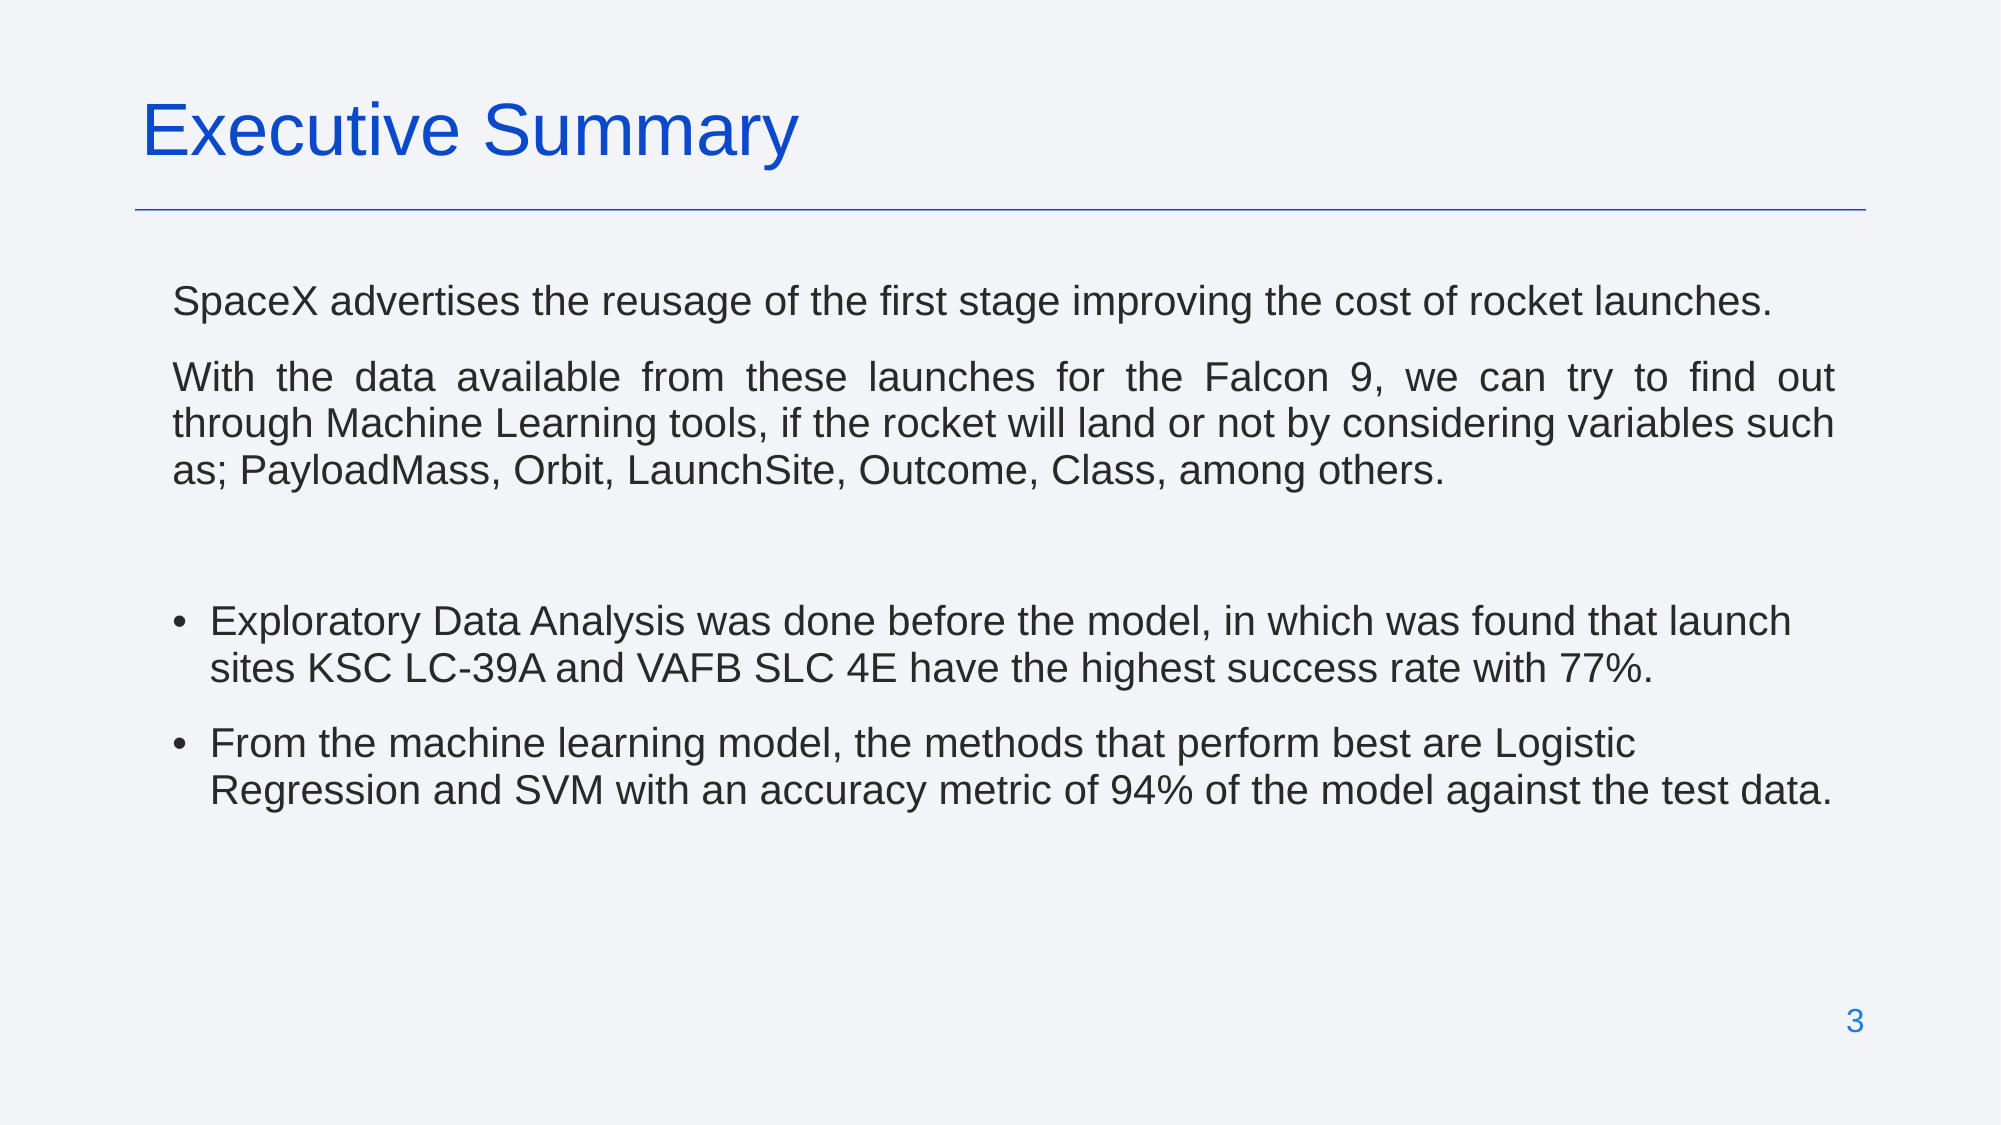

Executive Summary
SpaceX advertises the reusage of the first stage improving the cost of rocket launches.
With the data available from these launches for the Falcon 9, we can try to find out through Machine Learning tools, if the rocket will land or not by considering variables such as; PayloadMass, Orbit, LaunchSite, Outcome, Class, among others.

Exploratory Data Analysis was done before the model, in which was found that launch sites KSC LC-39A and VAFB SLC 4E have the highest success rate with 77%.
From the machine learning model, the methods that perform best are Logistic Regression and SVM with an accuracy metric of 94% of the model against the test data.

3